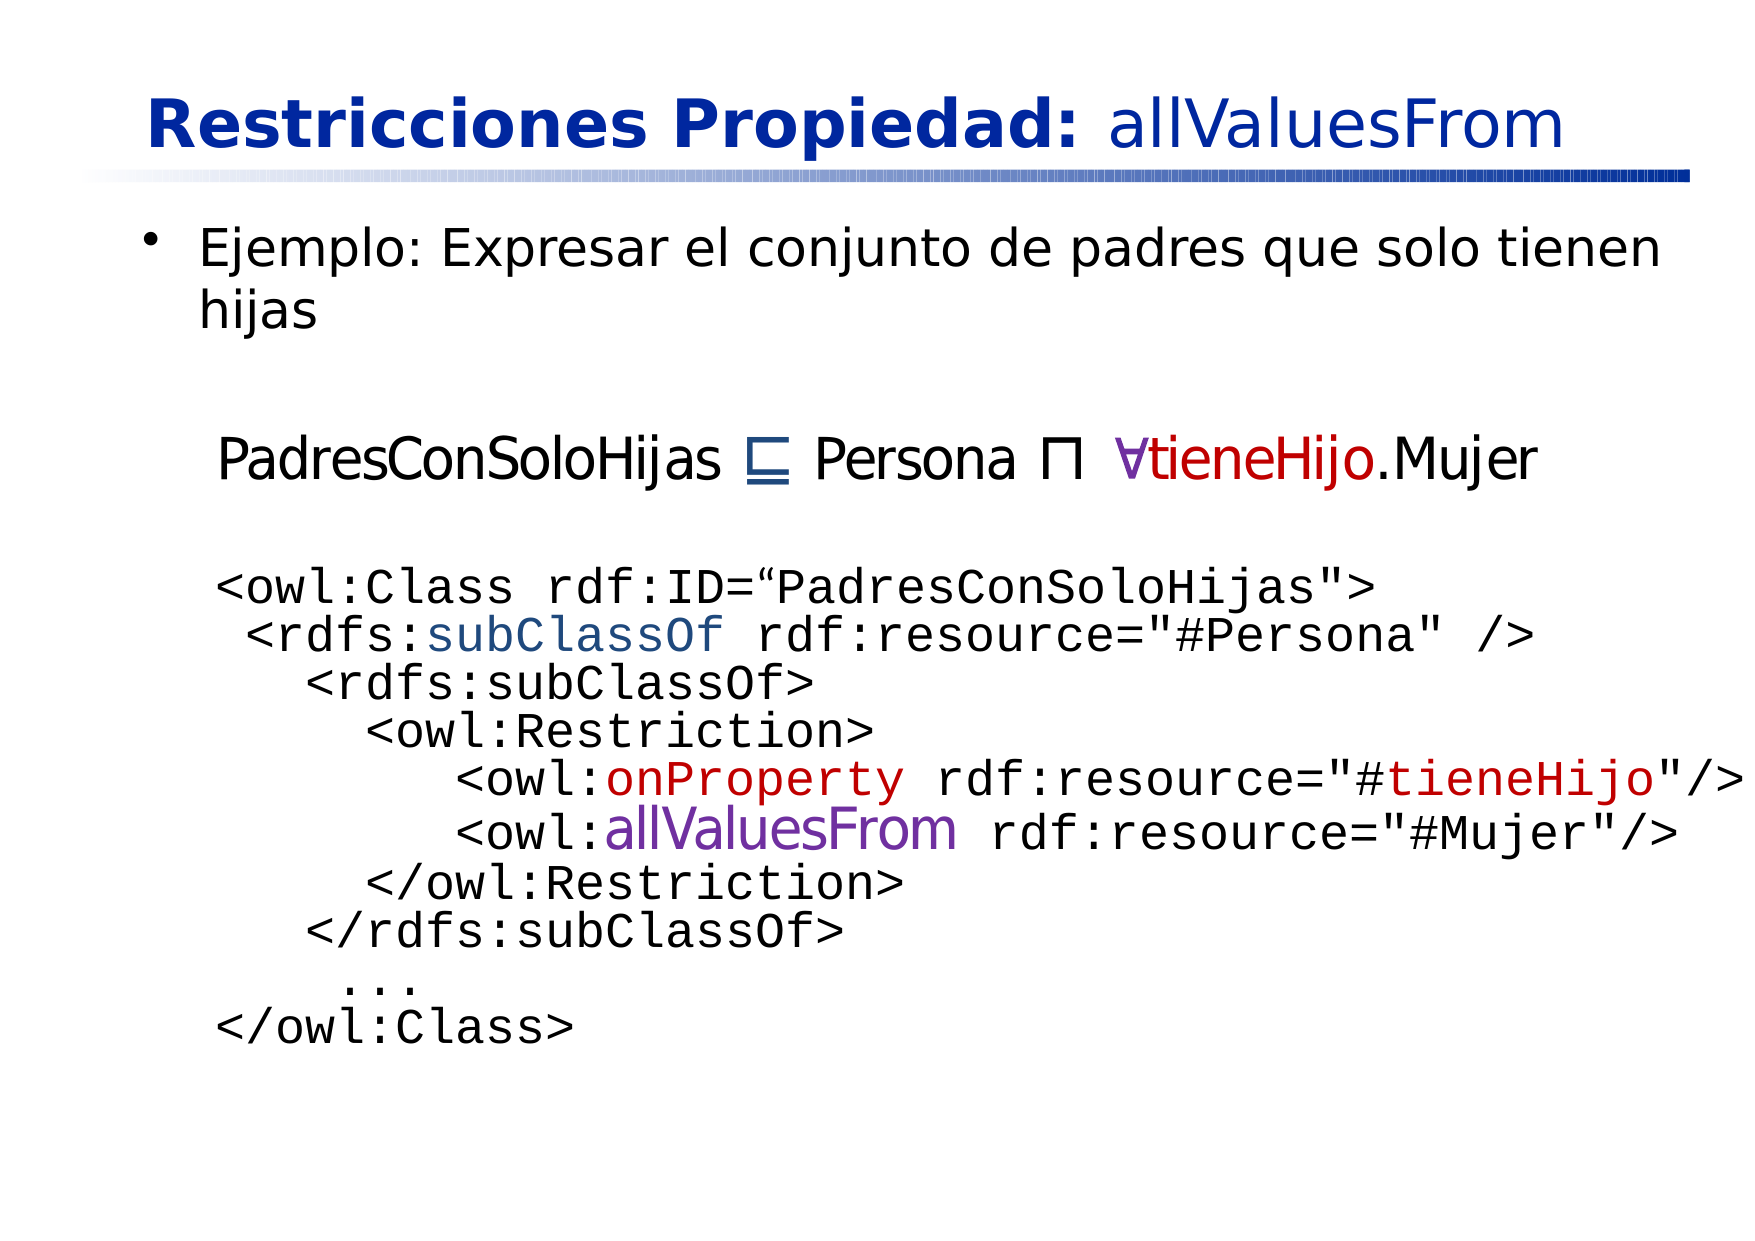

# Restricciones Propiedad: allValuesFrom
Ejemplo: Expresar el conjunto de padres que solo tienen hijas

PadresConSoloHijas ⊑ Persona ⊓ ∀tieneHijo.Mujer

<owl:Class rdf:ID=“PadresConSoloHijas">
 <rdfs:subClassOf rdf:resource="#Persona" />
   <rdfs:subClassOf>
     <owl:Restriction>
        <owl:onProperty rdf:resource="#tieneHijo"/>
        <owl:allValuesFrom rdf:resource="#Mujer"/>
     </owl:Restriction>
   </rdfs:subClassOf>
    ...
</owl:Class>